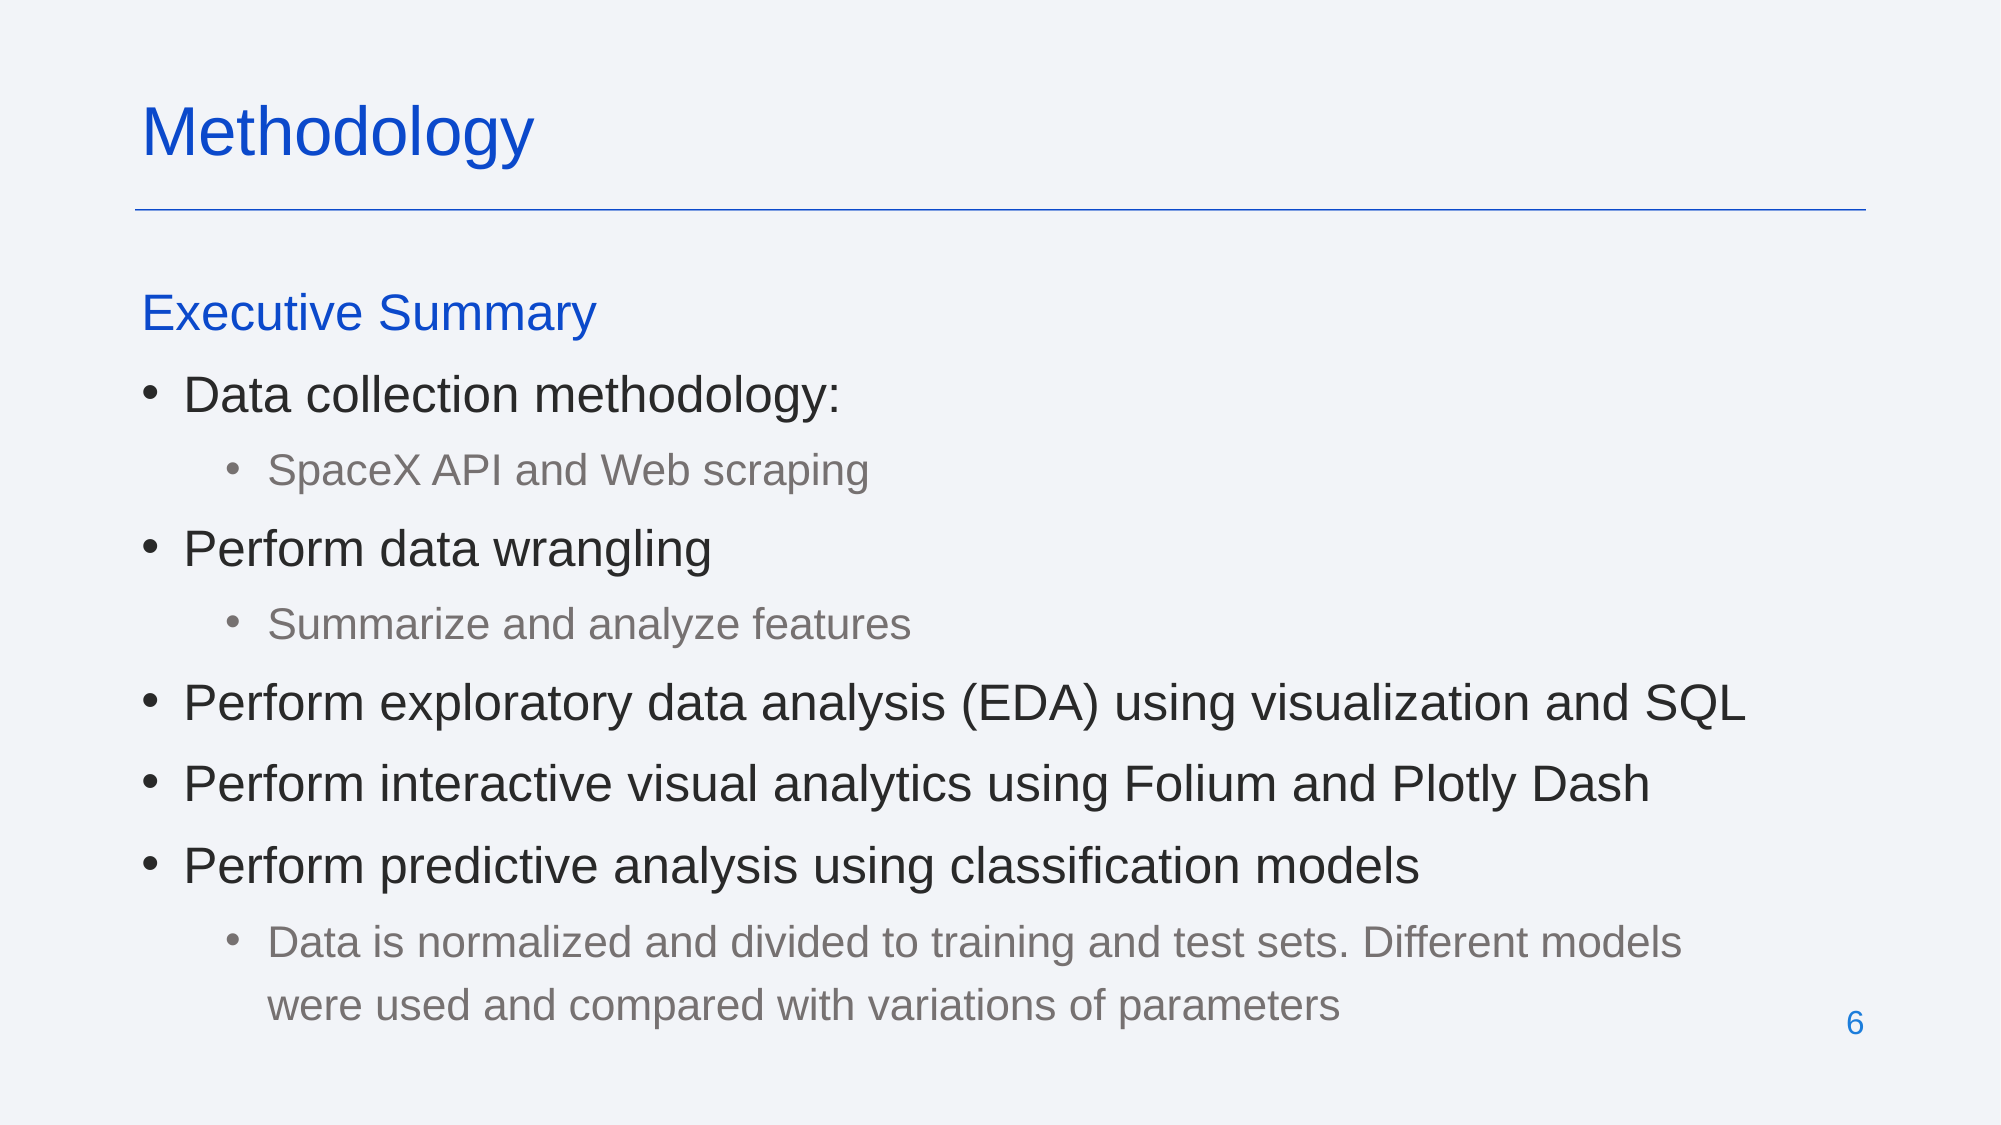

Methodology
Executive Summary
Data collection methodology:
SpaceX API and Web scraping
Perform data wrangling
Summarize and analyze features
Perform exploratory data analysis (EDA) using visualization and SQL
Perform interactive visual analytics using Folium and Plotly Dash
Perform predictive analysis using classification models
Data is normalized and divided to training and test sets. Different models were used and compared with variations of parameters

6